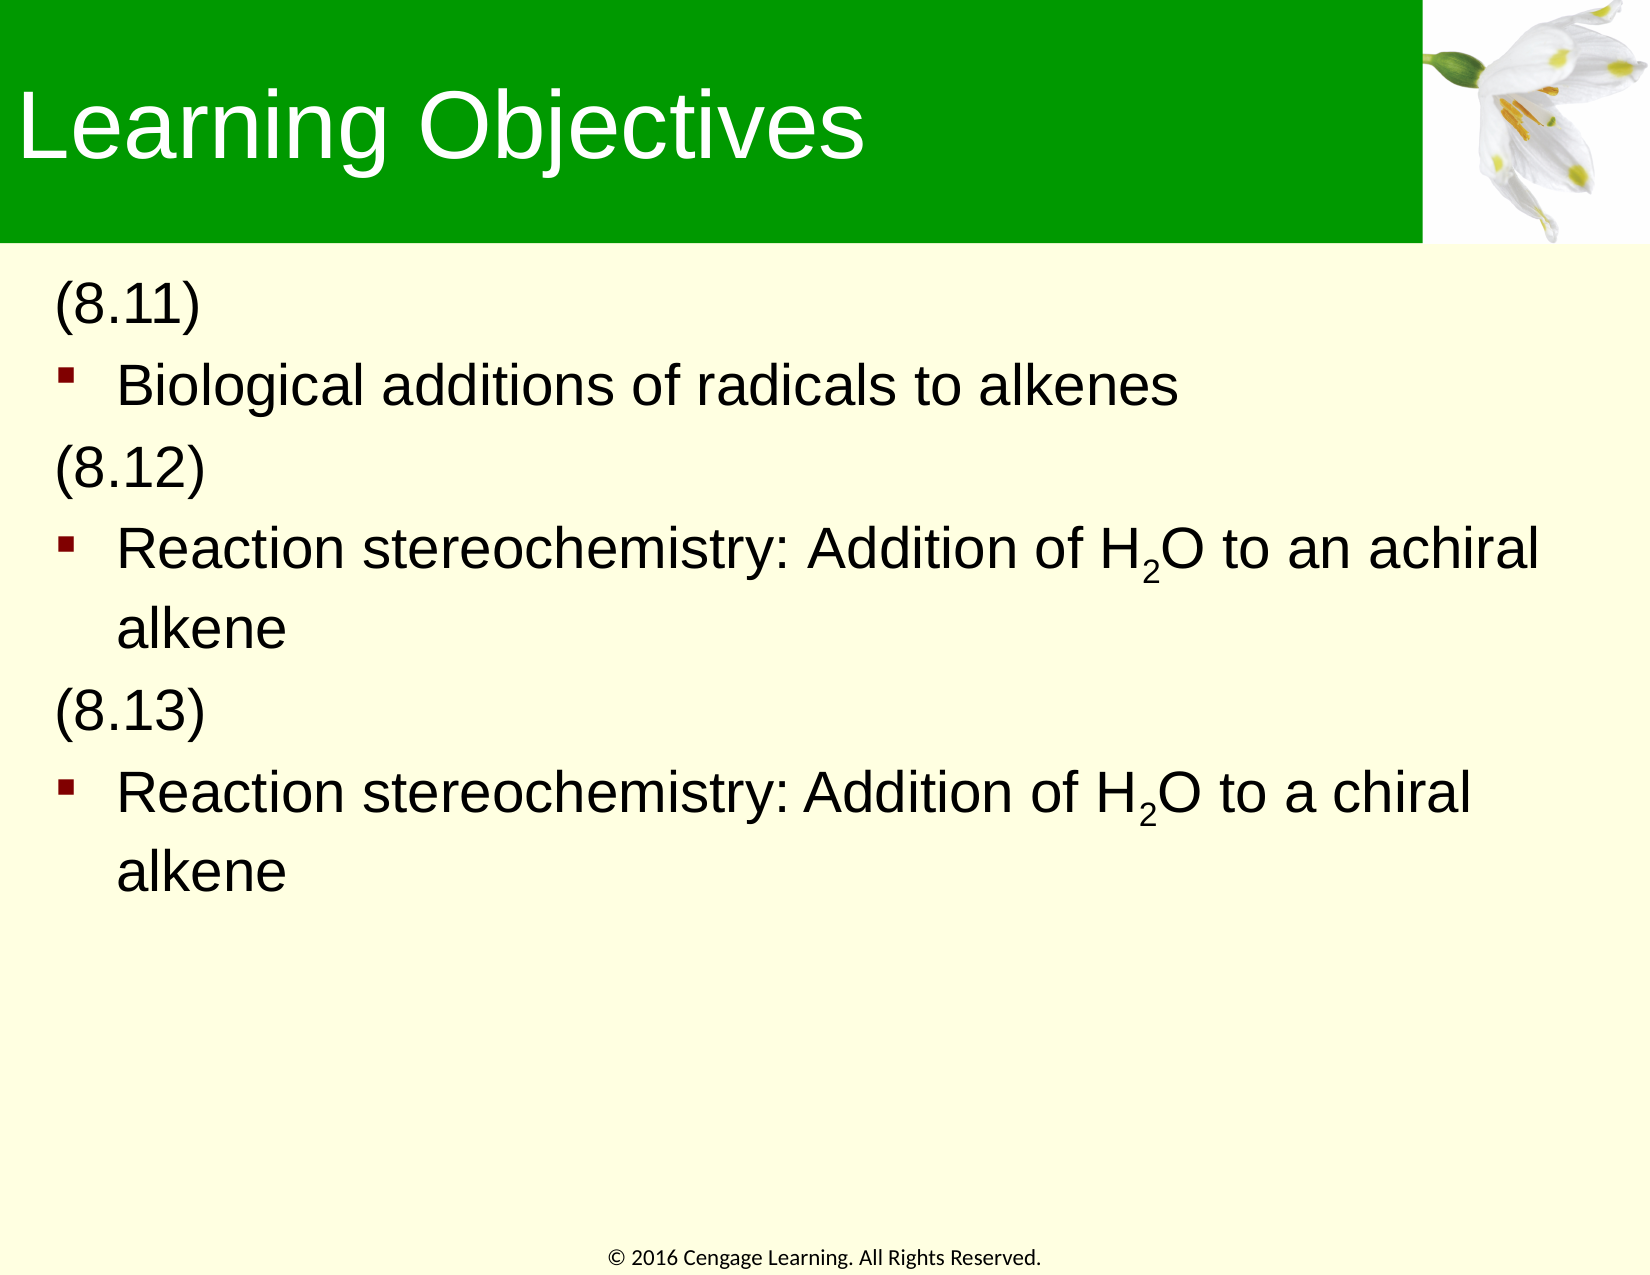

# Learning Objectives
(8.11)
Biological additions of radicals to alkenes
(8.12)
Reaction stereochemistry: Addition of H2O to an achiral alkene
(8.13)
Reaction stereochemistry: Addition of H2O to a chiral alkene